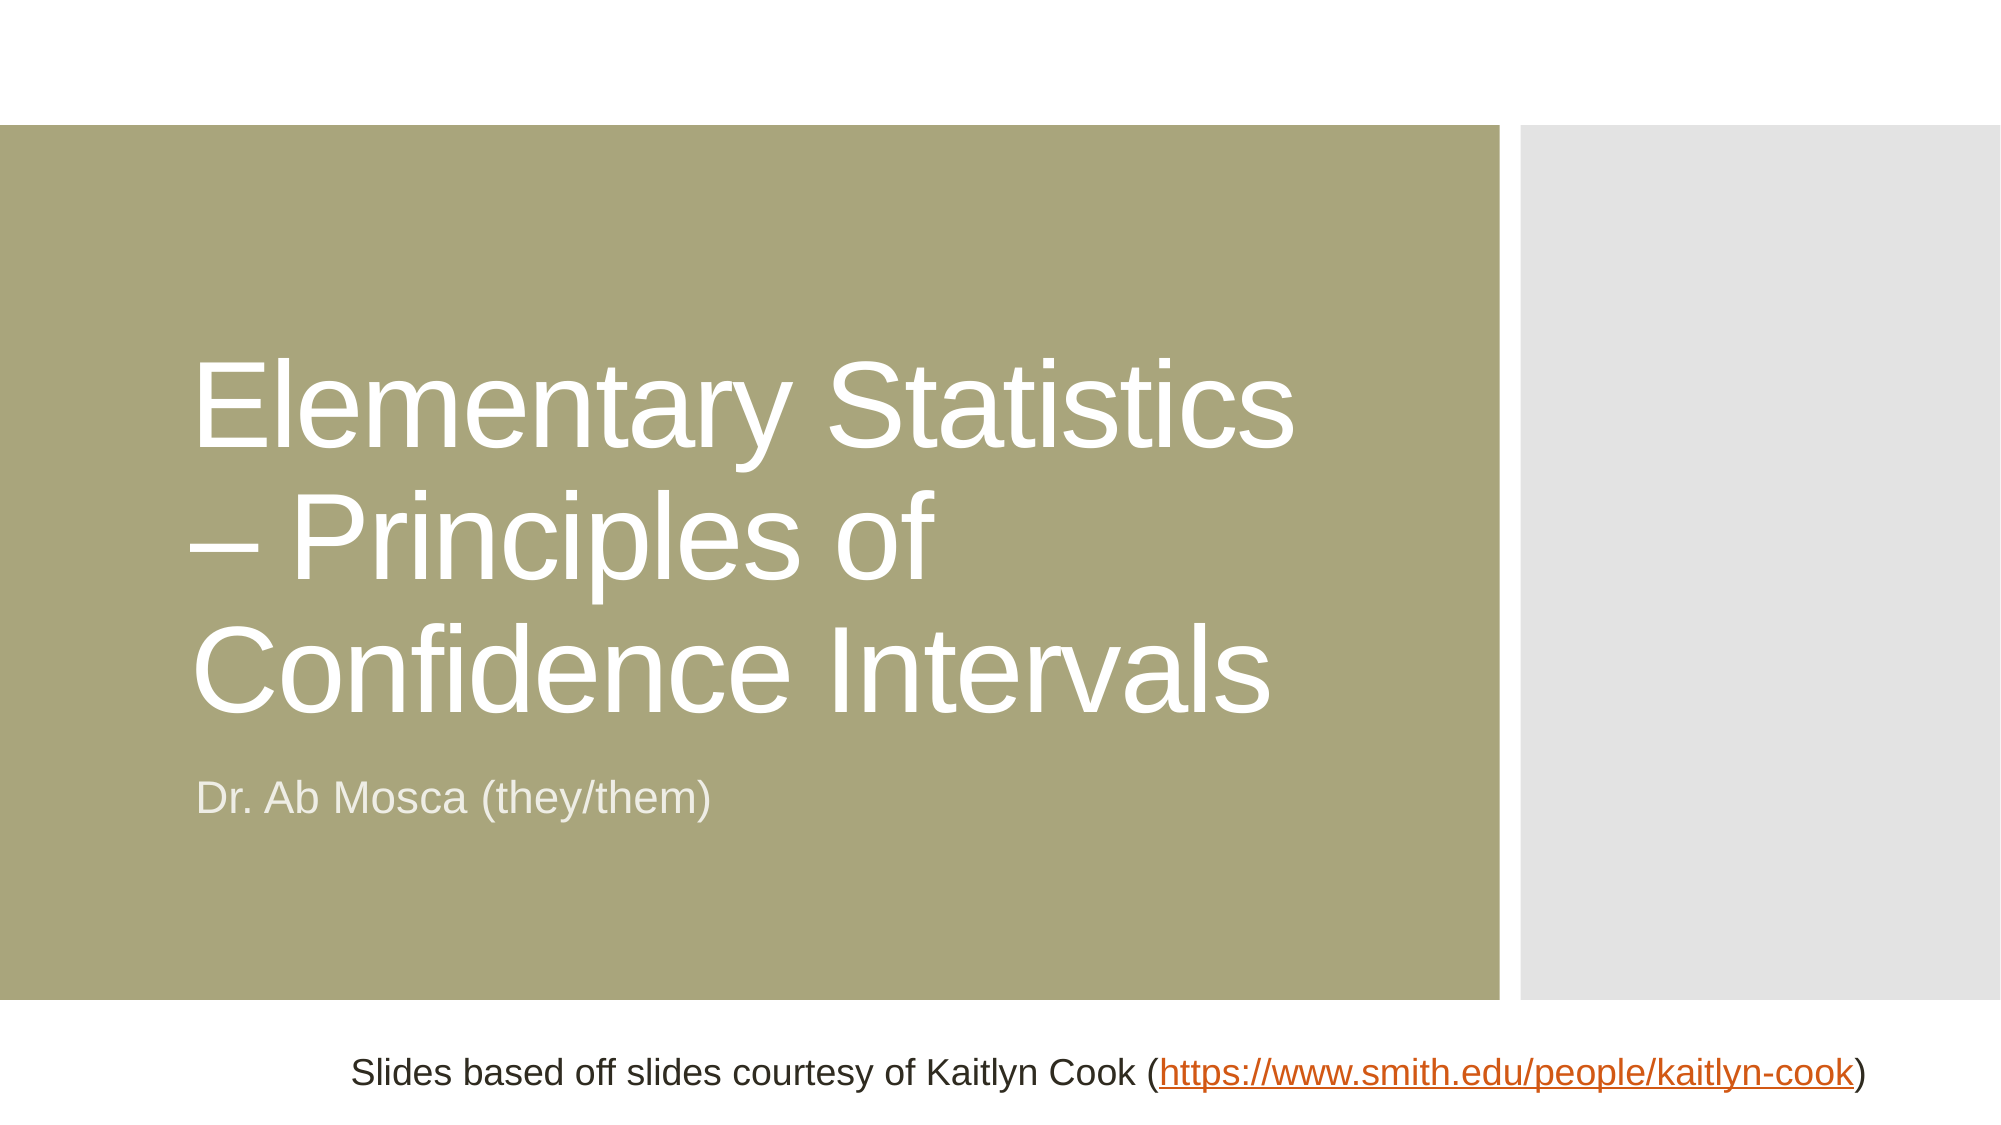

# Elementary Statistics – Principles of Confidence Intervals
Dr. Ab Mosca (they/them)
Slides based off slides courtesy of Kaitlyn Cook (https://www.smith.edu/people/kaitlyn-cook)